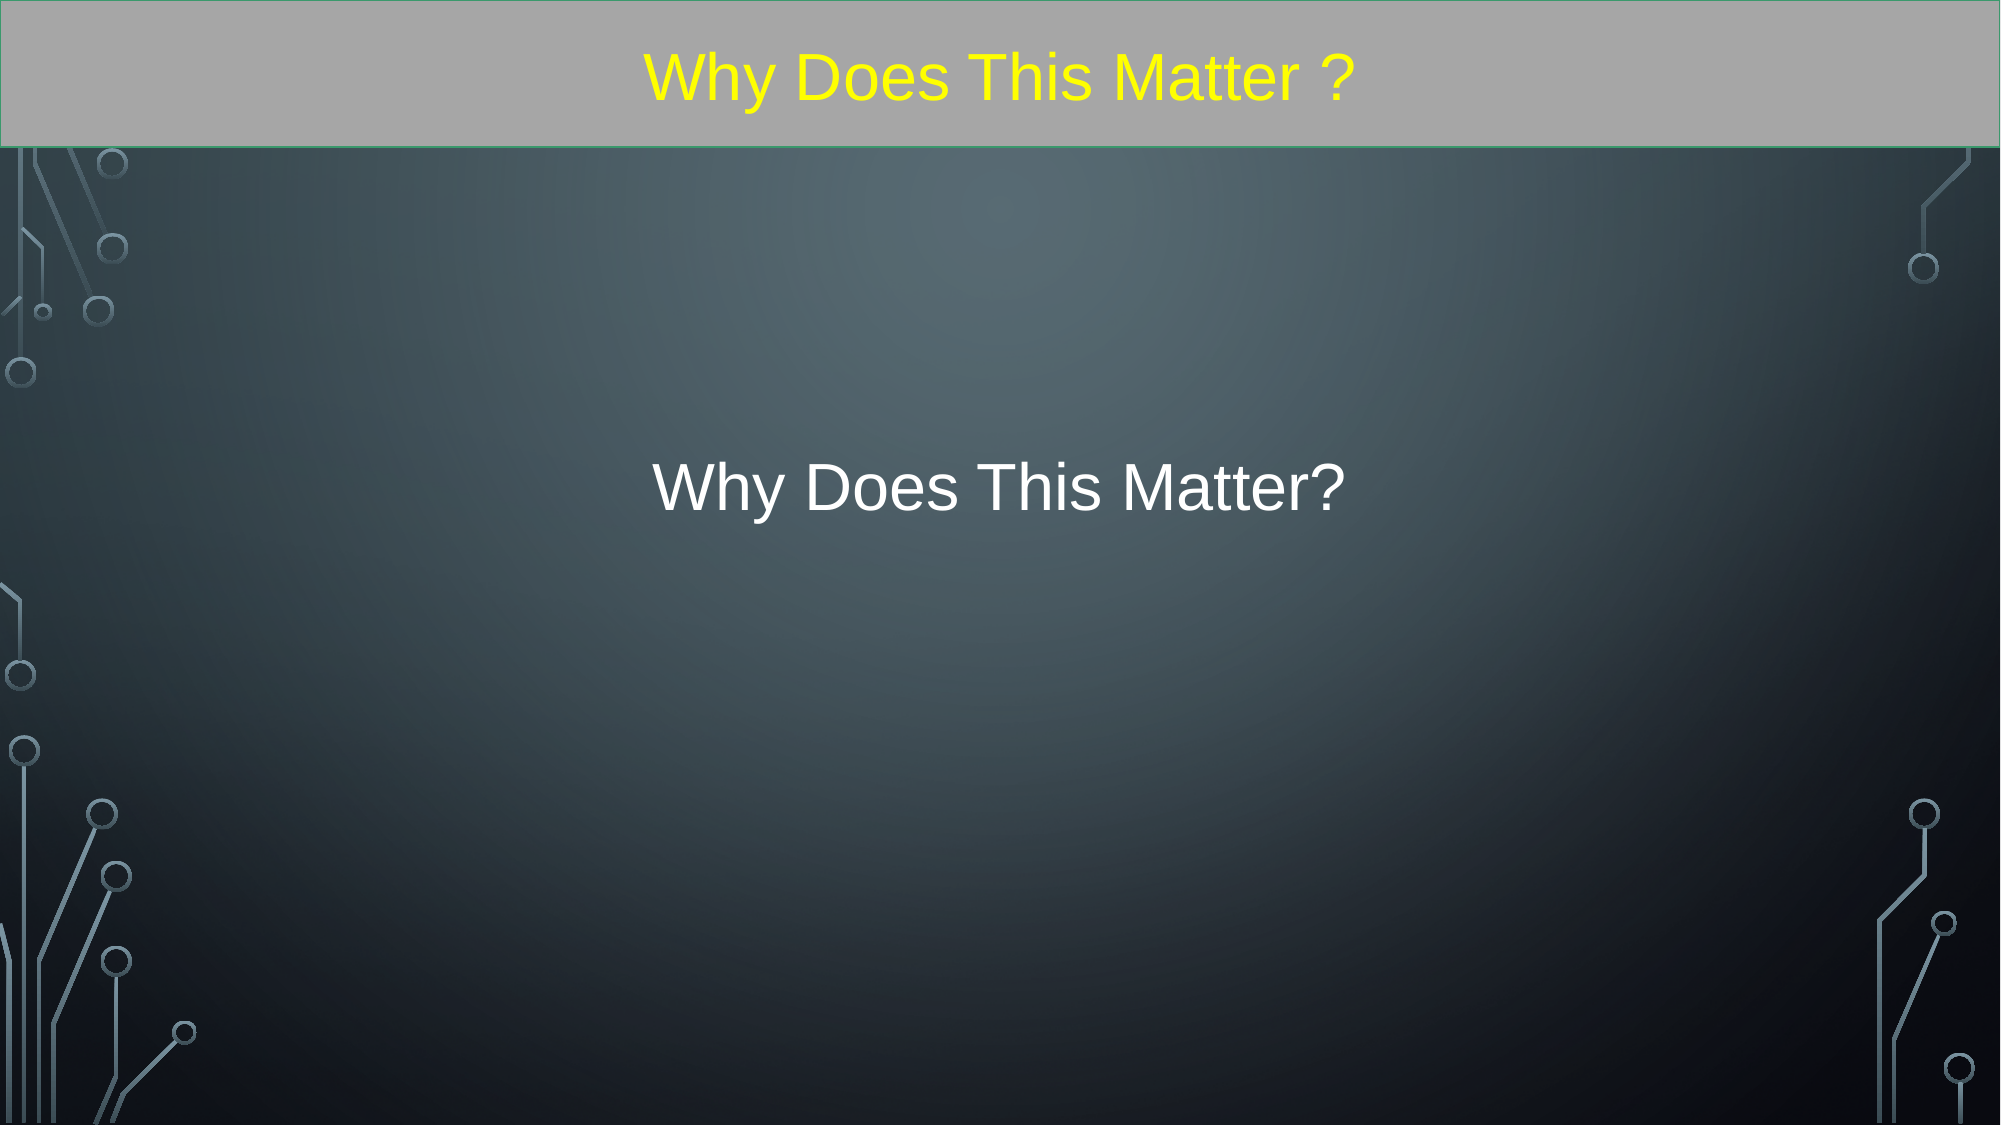

Why Does This Matter ?
Why Does This Matter?